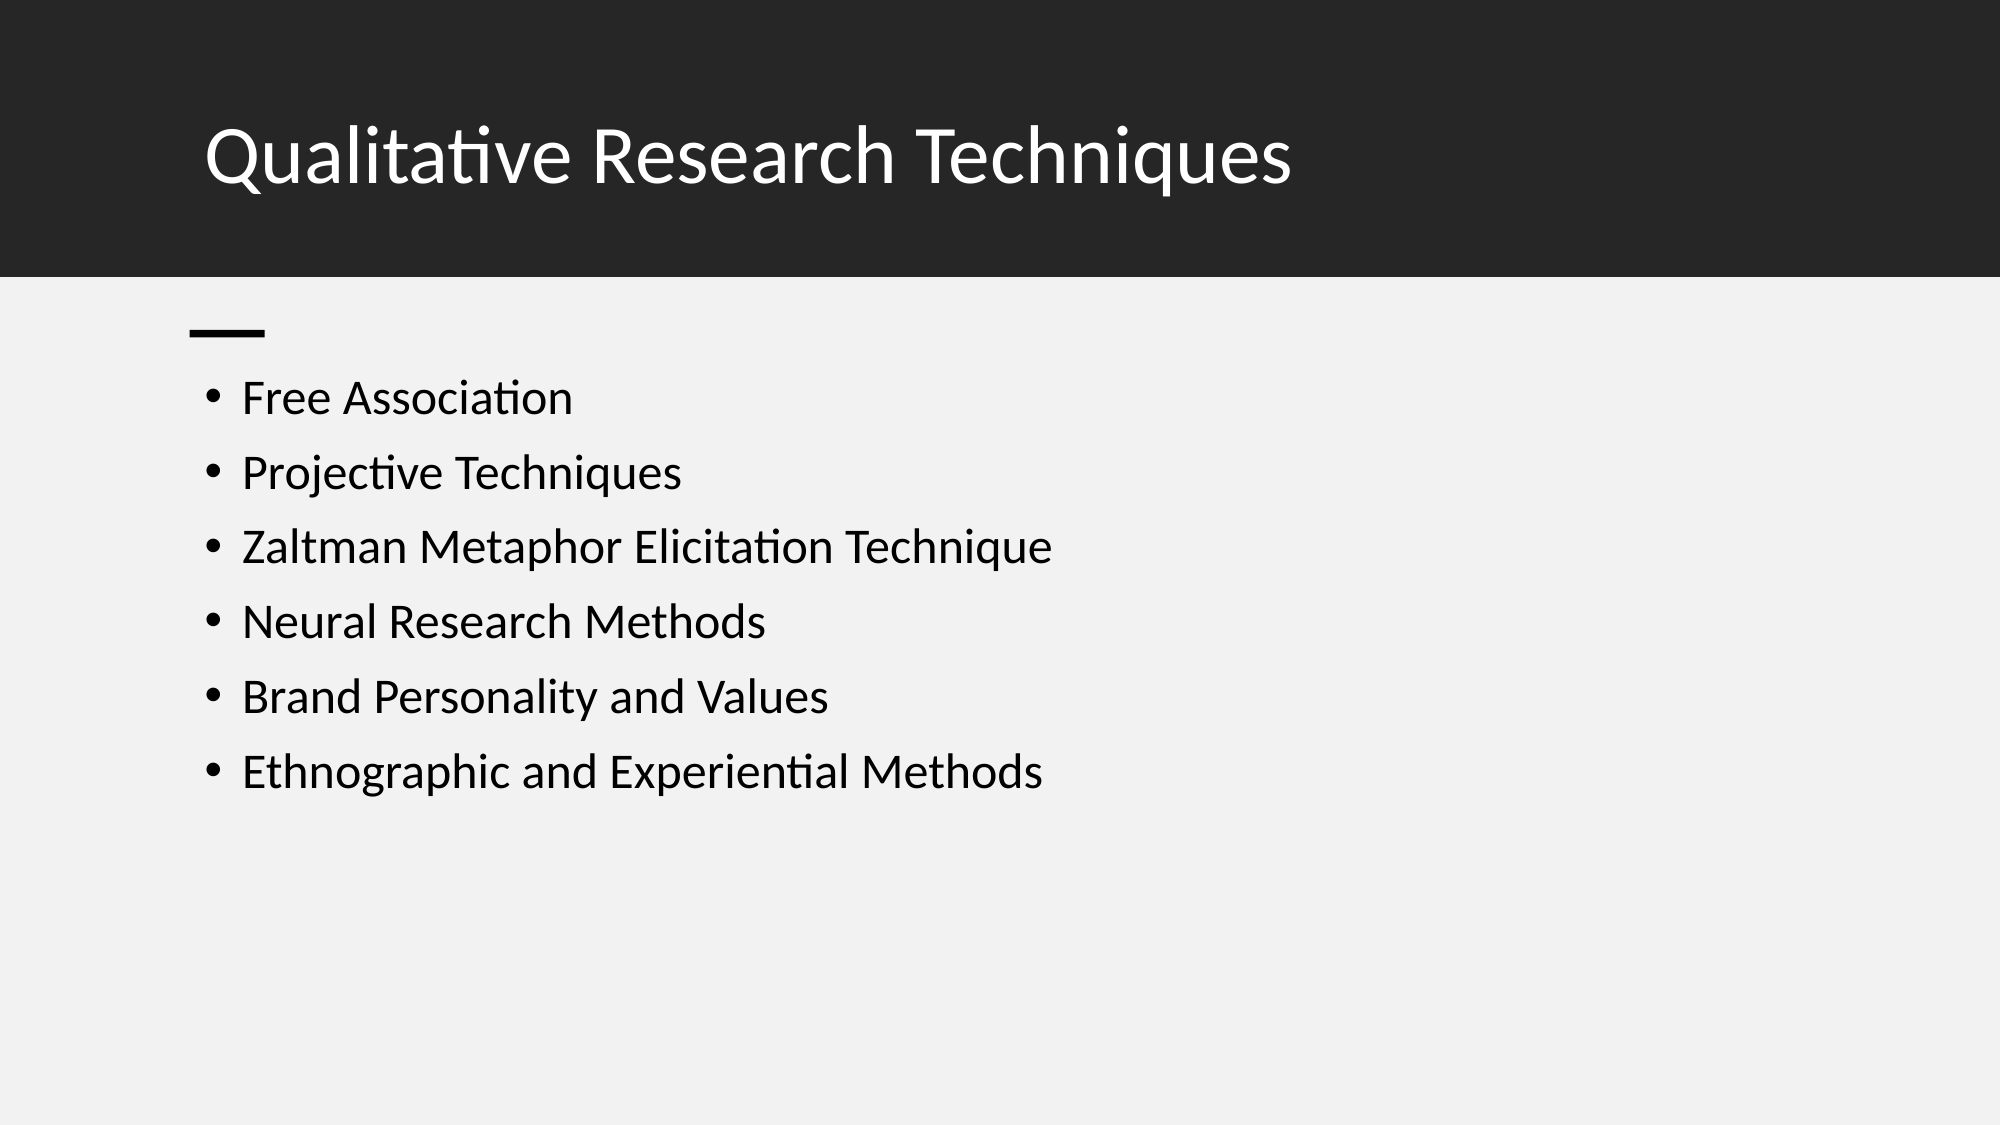

# Qualitative Research Techniques

Free Association
Projective Techniques
Zaltman Metaphor Elicitation Technique
Neural Research Methods
Brand Personality and Values
Ethnographic and Experiential Methods